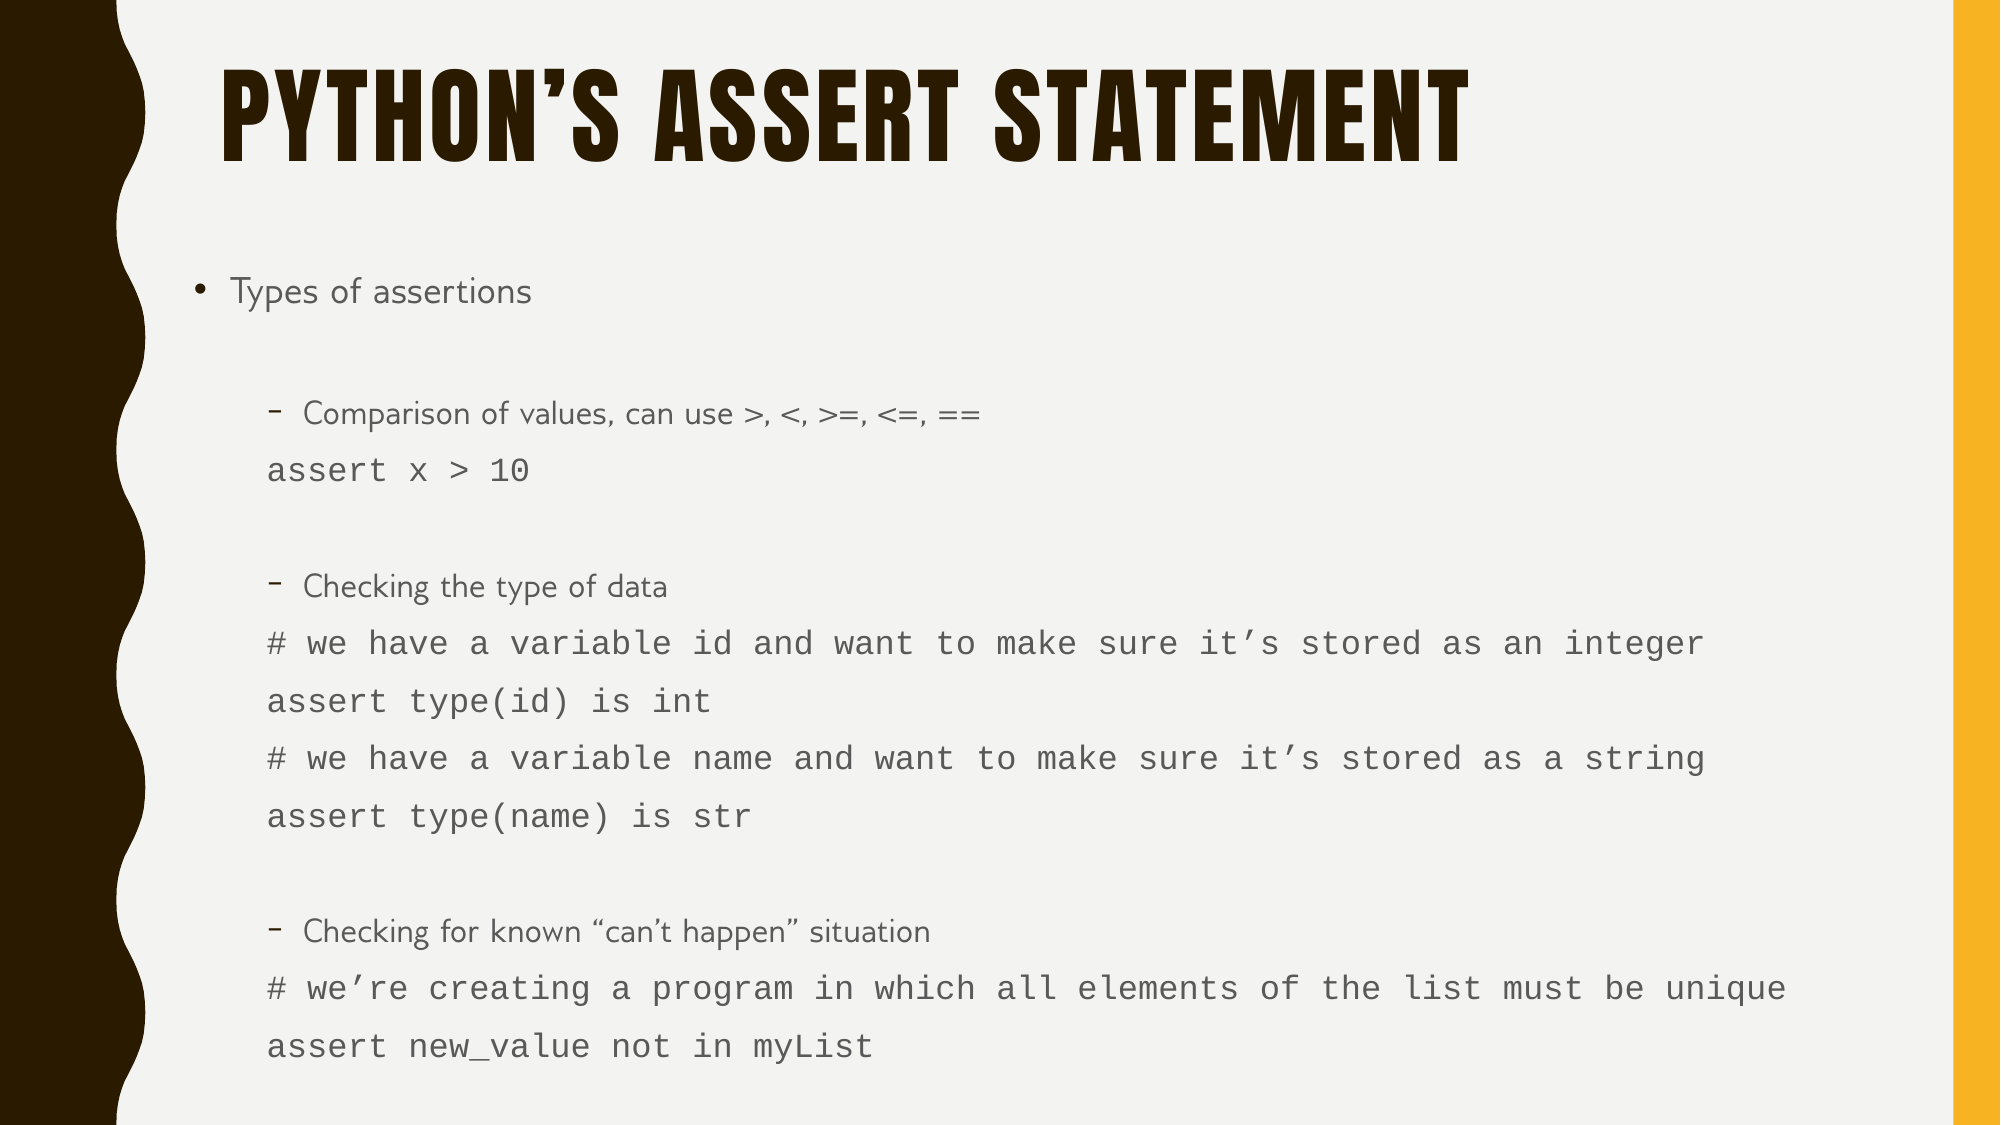

# Python’s Assert statement
Types of assertions

Comparison of values, can use >, <, >=, <=, ==
assert x > 10

Checking the type of data
# we have a variable id and want to make sure it’s stored as an integer
assert type(id) is int
# we have a variable name and want to make sure it’s stored as a string
assert type(name) is str

Checking for known “can’t happen” situation
# we’re creating a program in which all elements of the list must be unique
assert new_value not in myList